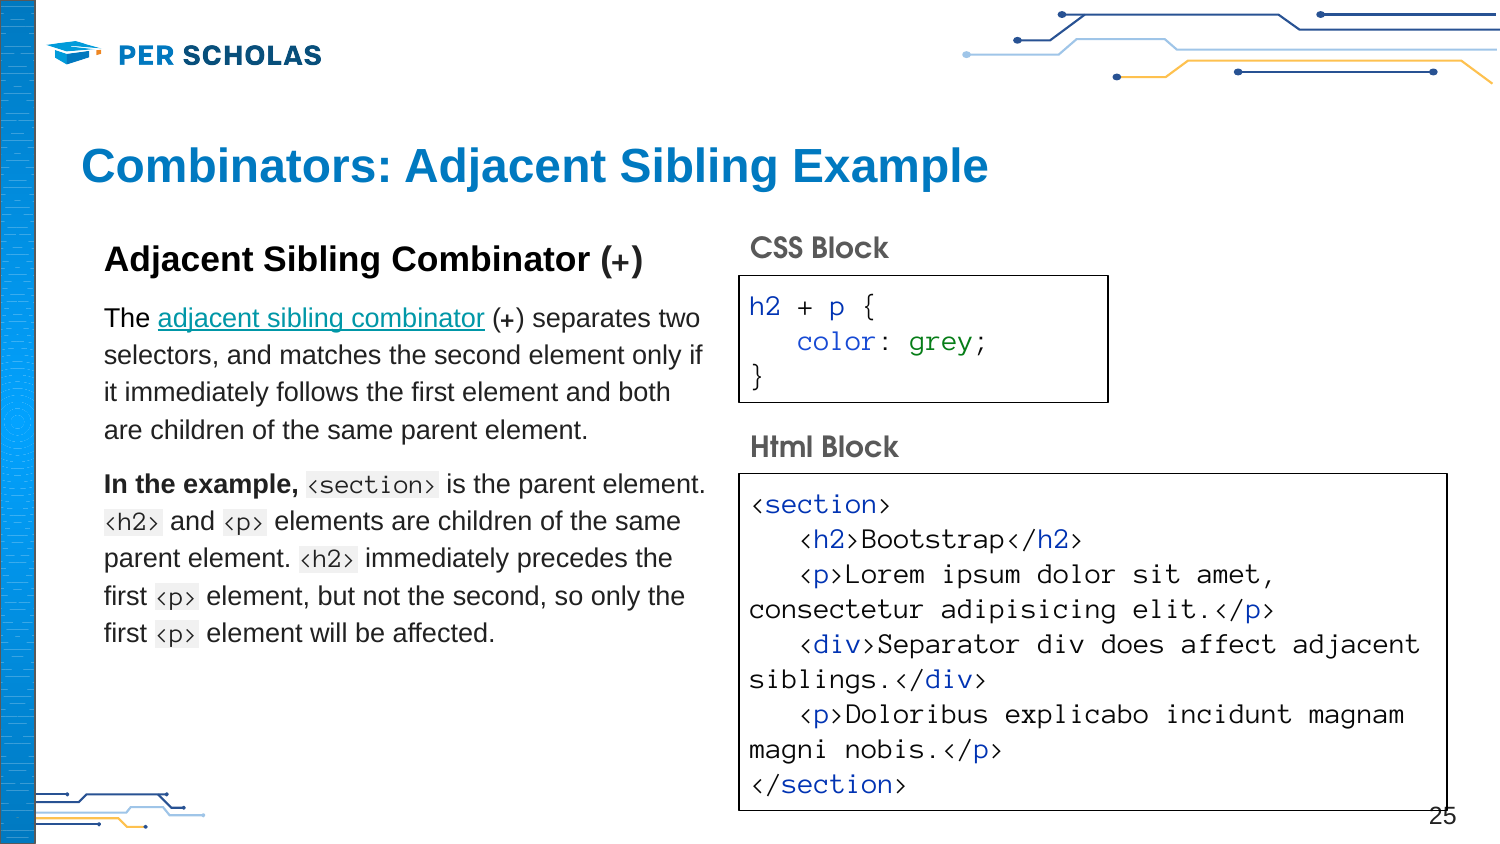

# Combinators: Adjacent Sibling Example
Adjacent Sibling Combinator (+)
The adjacent sibling combinator (+) separates two selectors, and matches the second element only if it immediately follows the first element and both are children of the same parent element.
In the example, <section> is the parent element. <h2> and <p> elements are children of the same parent element. <h2> immediately precedes the first <p> element, but not the second, so only the first <p> element will be affected.

CSS Block
h2 + p {
   color: grey;
}
Html Block
<section>
   <h2>Bootstrap</h2>
   <p>Lorem ipsum dolor sit amet, consectetur adipisicing elit.</p>
   <div>Separator div does affect adjacent siblings.</div>
   <p>Doloribus explicabo incidunt magnam magni nobis.</p>
</section>
25